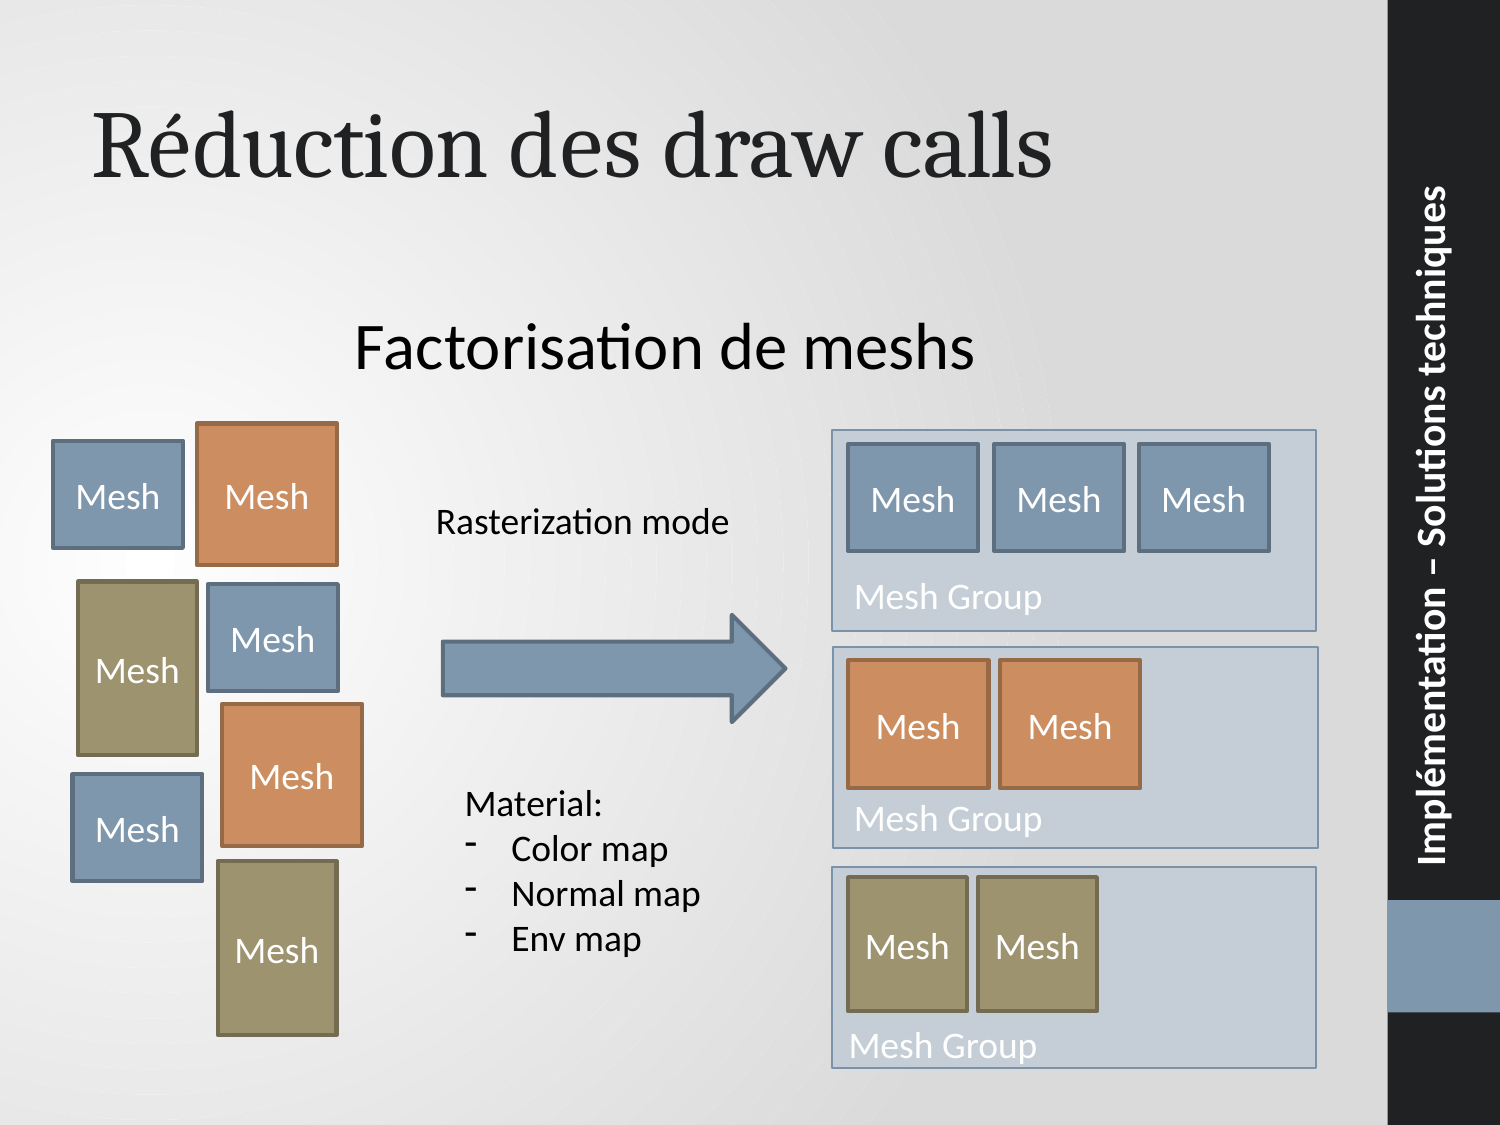

Implémentation – Solutions techniques
# Réduction des draw calls
Factorisation de meshs
Mesh

Mesh
Mesh
Mesh
Mesh
Rasterization mode
Mesh Group
Mesh
Mesh

Mesh
Mesh
Mesh
Material:
Color map
Normal map
Env map
Mesh
Mesh Group
Mesh

Mesh
Mesh
Mesh Group